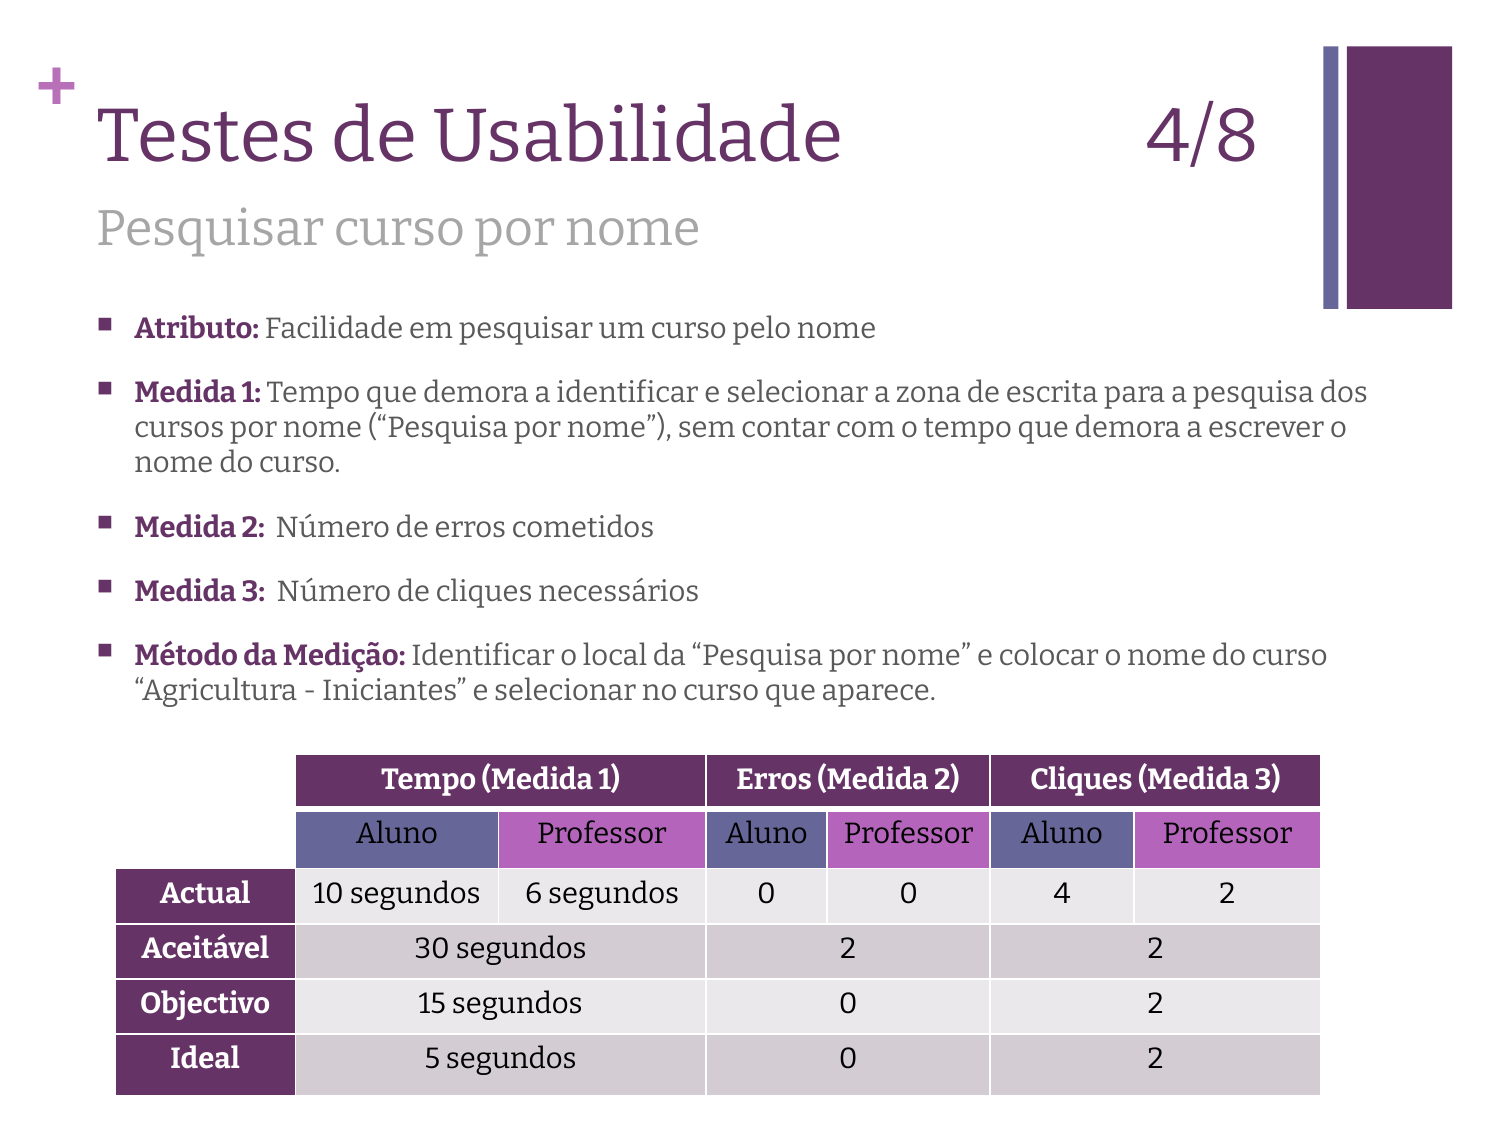

# Testes de Usabilidade 		4/8
Pesquisar curso por nome
Atributo: Facilidade em pesquisar um curso pelo nome
Medida 1: Tempo que demora a identificar e selecionar a zona de escrita para a pesquisa dos cursos por nome (“Pesquisa por nome”), sem contar com o tempo que demora a escrever o nome do curso.
Medida 2:  Número de erros cometidos
Medida 3:  Número de cliques necessários
Método da Medição: Identificar o local da “Pesquisa por nome” e colocar o nome do curso “Agricultura - Iniciantes” e selecionar no curso que aparece.

|  | Tempo (Medida 1) |  | Erros (Medida 2) |  | Cliques (Medida 3) |  |
| --- | --- | --- | --- | --- | --- | --- |
|  | Aluno | Professor | Aluno | Professor | Aluno | Professor |
| Actual | 10 segundos | 6 segundos | 0 | 0 | 4 | 2 |
| Aceitável | 30 segundos |  | 2 |  | 2 |  |
| Objectivo | 15 segundos |  | 0 |  | 2 |  |
| Ideal | 5 segundos |  | 0 |  | 2 |  |